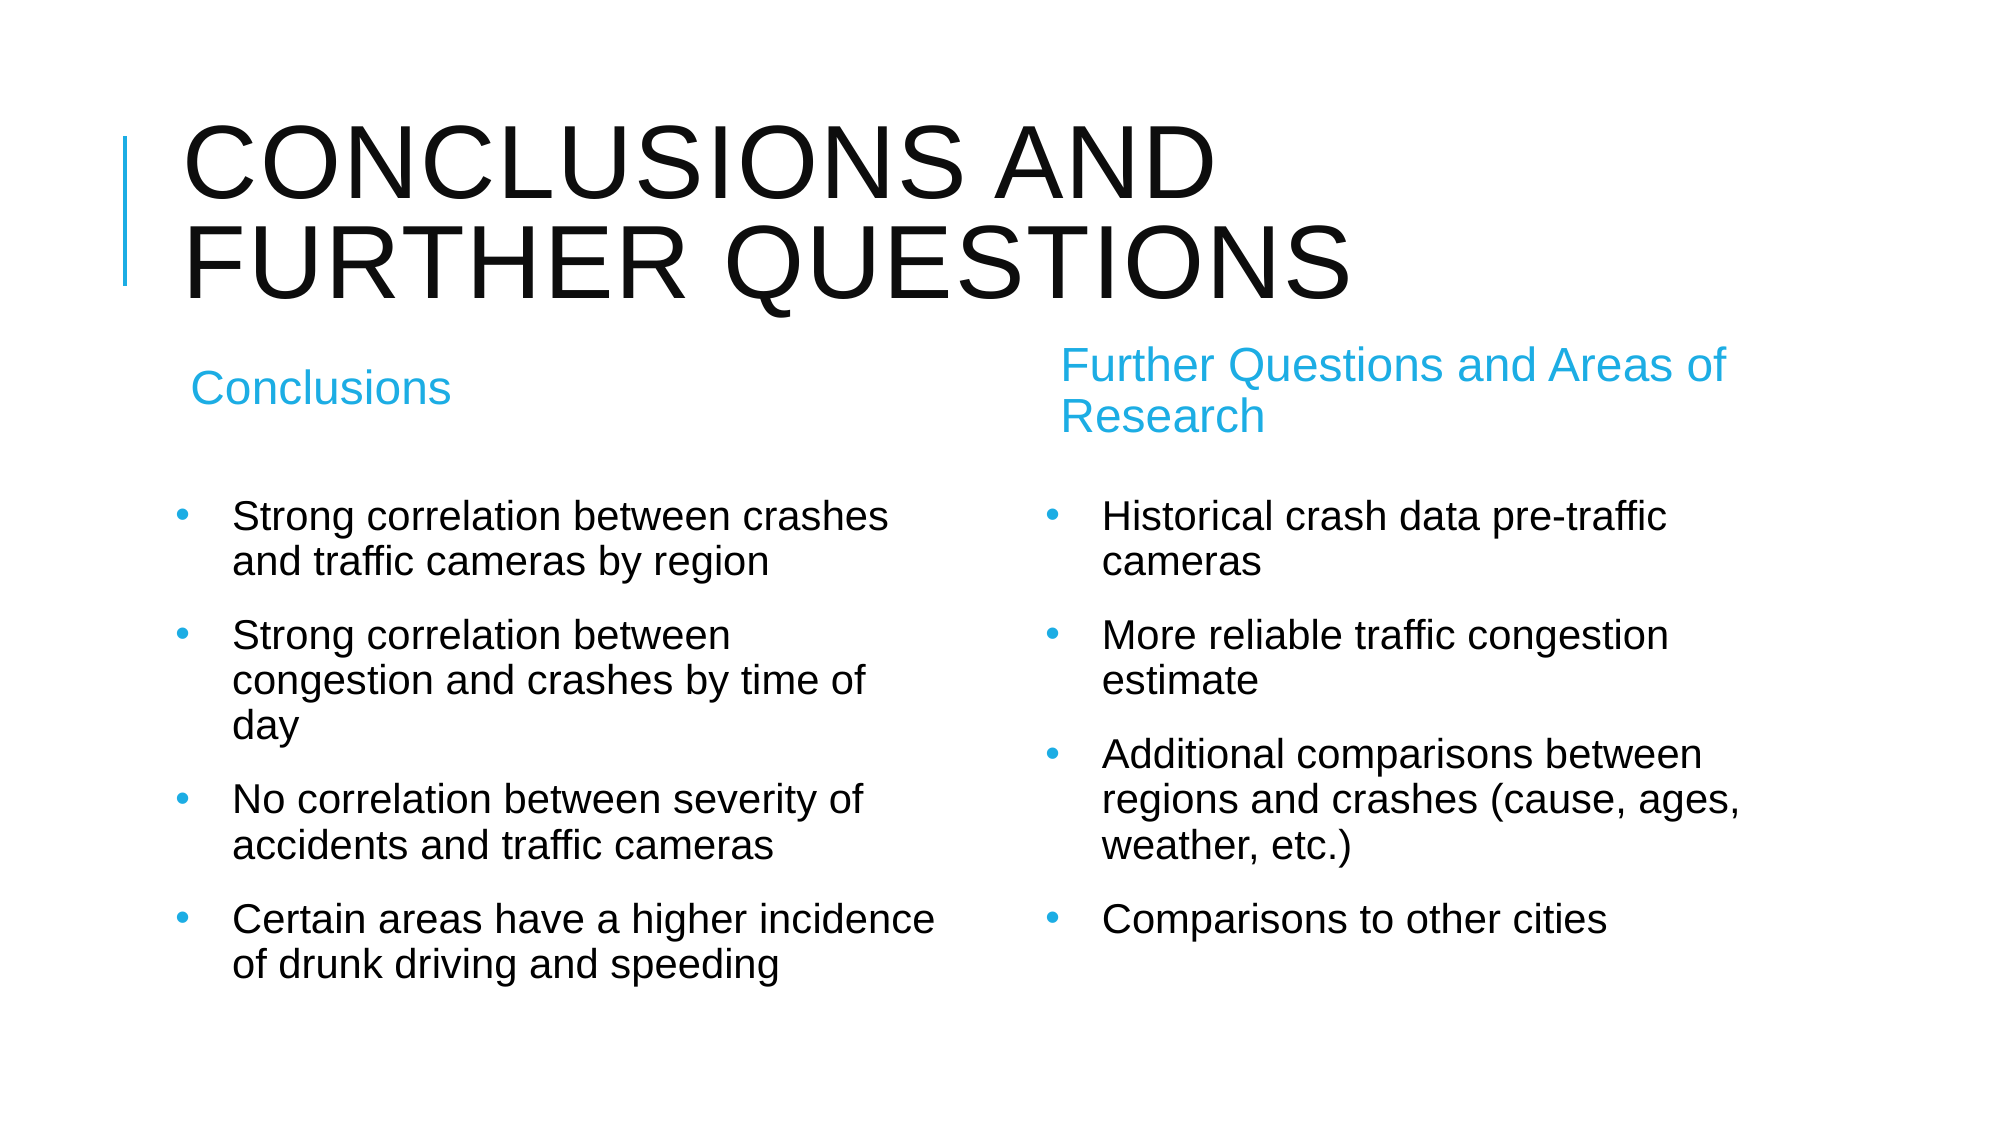

# Conclusions and further questions
Conclusions
Further Questions and Areas of Research
Strong correlation between crashes and traffic cameras by region
Strong correlation between congestion and crashes by time of day
No correlation between severity of accidents and traffic cameras
Certain areas have a higher incidence of drunk driving and speeding
Historical crash data pre-traffic cameras
More reliable traffic congestion estimate
Additional comparisons between regions and crashes (cause, ages, weather, etc.)
Comparisons to other cities